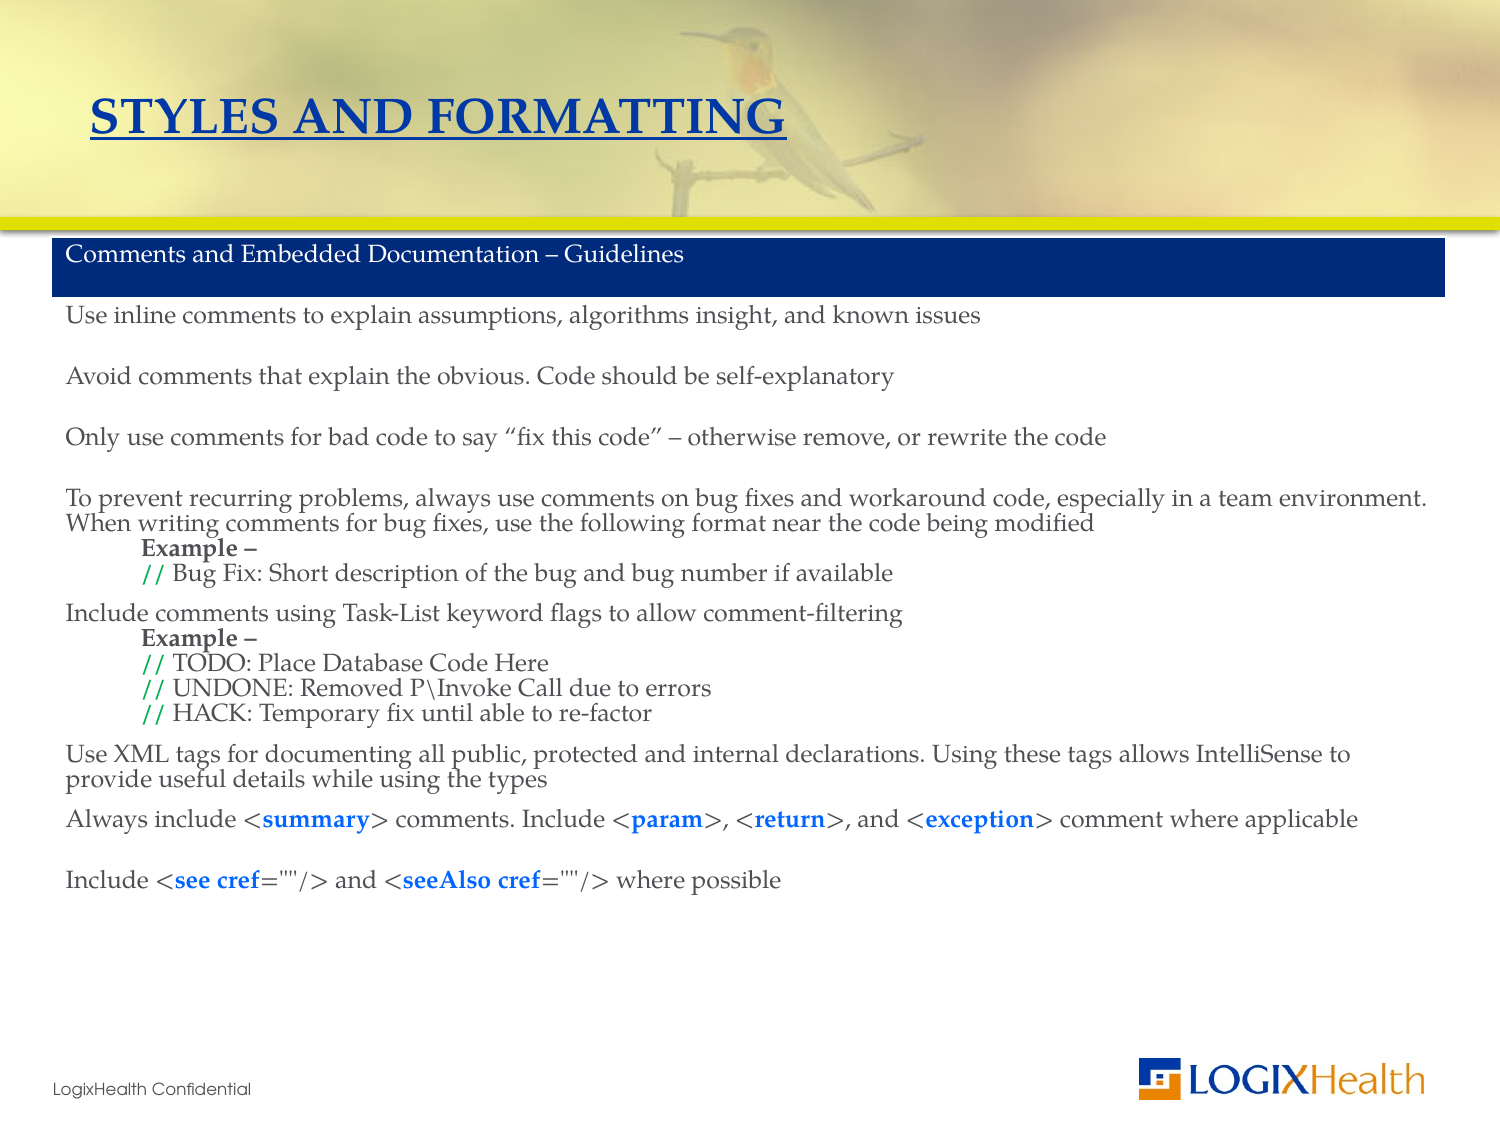

# Styles and Formatting
| Comments and Embedded Documentation – Guidelines |
| --- |
| Use inline comments to explain assumptions, algorithms insight, and known issues |
| Avoid comments that explain the obvious. Code should be self-explanatory |
| Only use comments for bad code to say “fix this code” – otherwise remove, or rewrite the code |
| To prevent recurring problems, always use comments on bug fixes and workaround code, especially in a team environment. When writing comments for bug fixes, use the following format near the code being modified Example – // Bug Fix: Short description of the bug and bug number if available |
| Include comments using Task-List keyword flags to allow comment-filtering Example – // TODO: Place Database Code Here // UNDONE: Removed P\Invoke Call due to errors // HACK: Temporary fix until able to re-factor |
| Use XML tags for documenting all public, protected and internal declarations. Using these tags allows IntelliSense to provide useful details while using the types |
| Always include <summary> comments. Include <param>, <return>, and <exception> comment where applicable |
| Include <see cref=""/> and <seeAlso cref=""/> where possible |